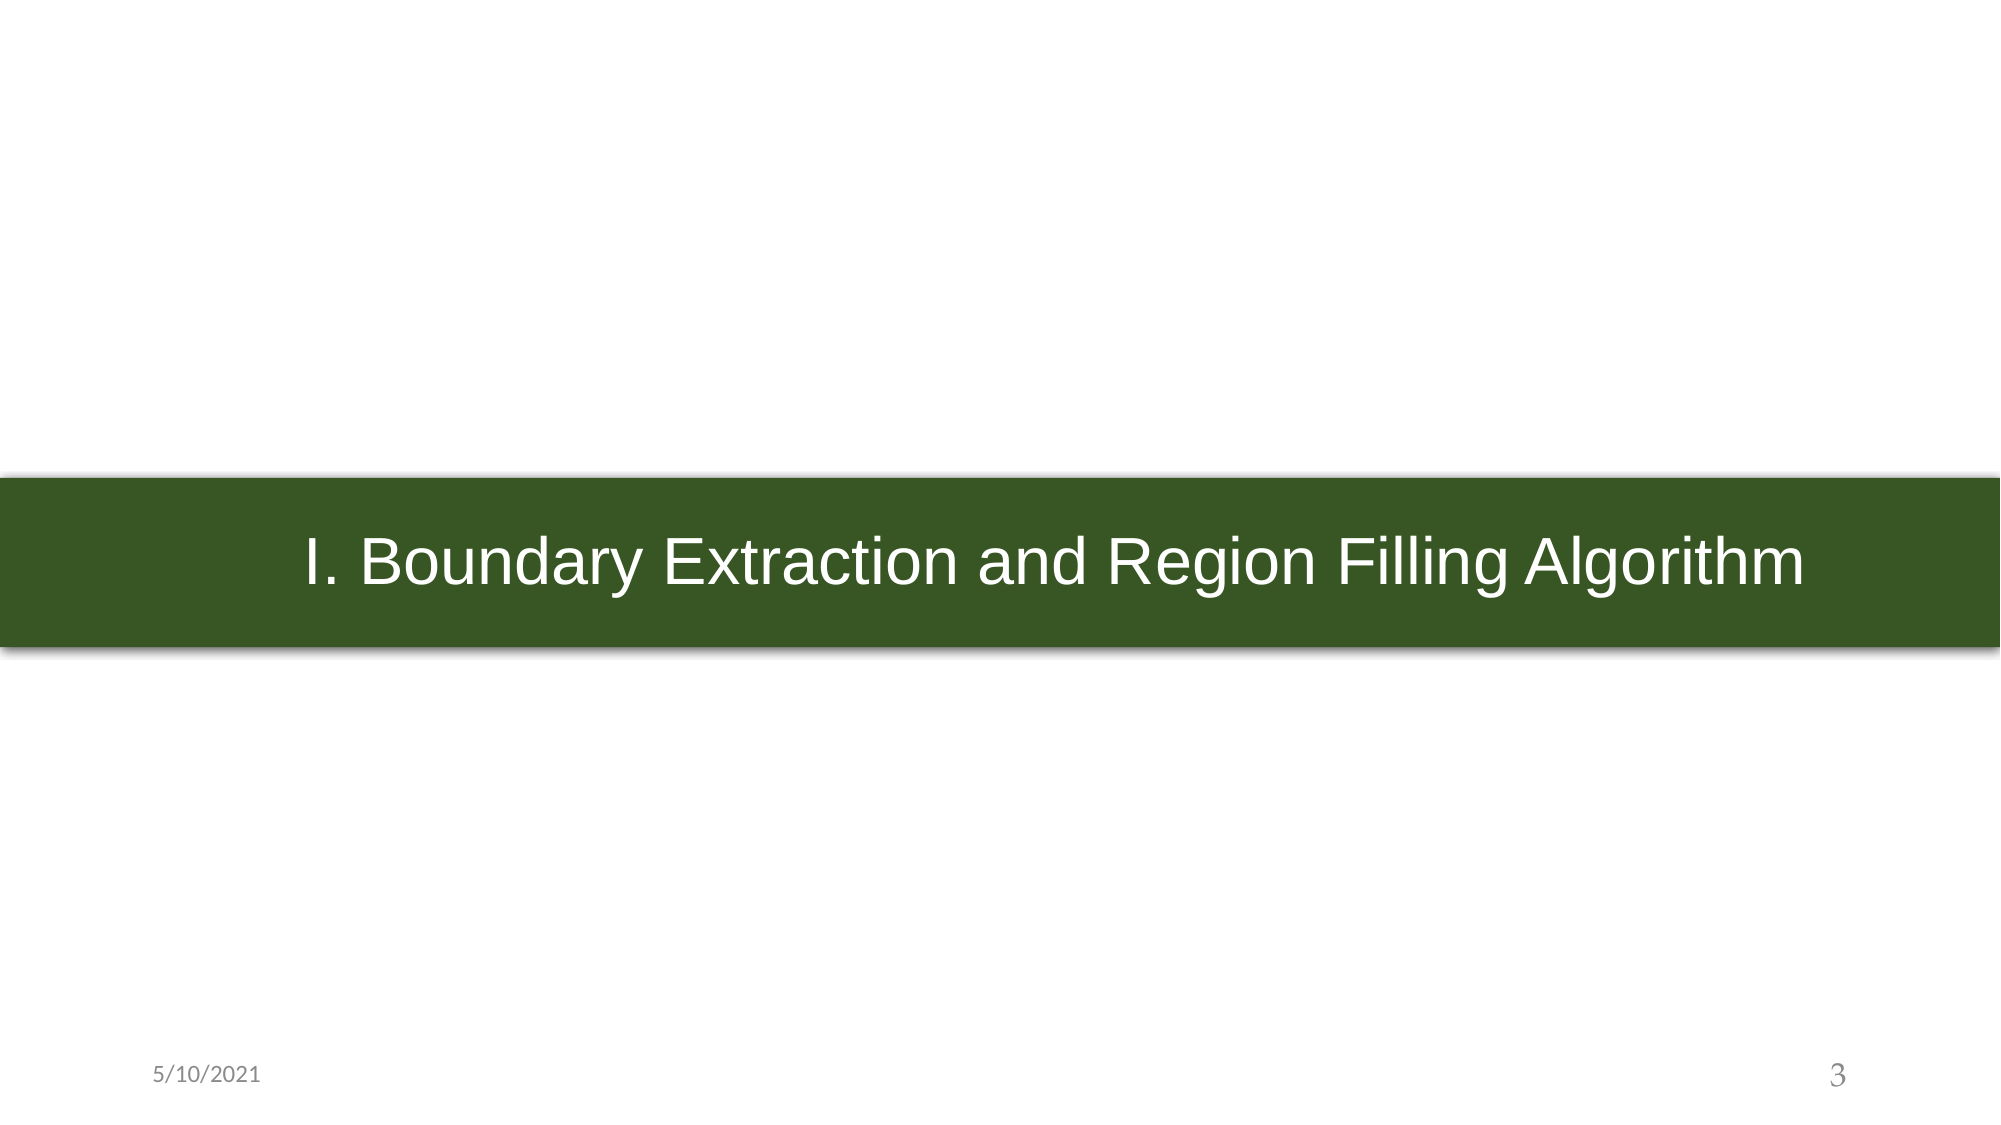

# I. Boundary Extraction and Region Filling Algorithm
5/10/2021
3